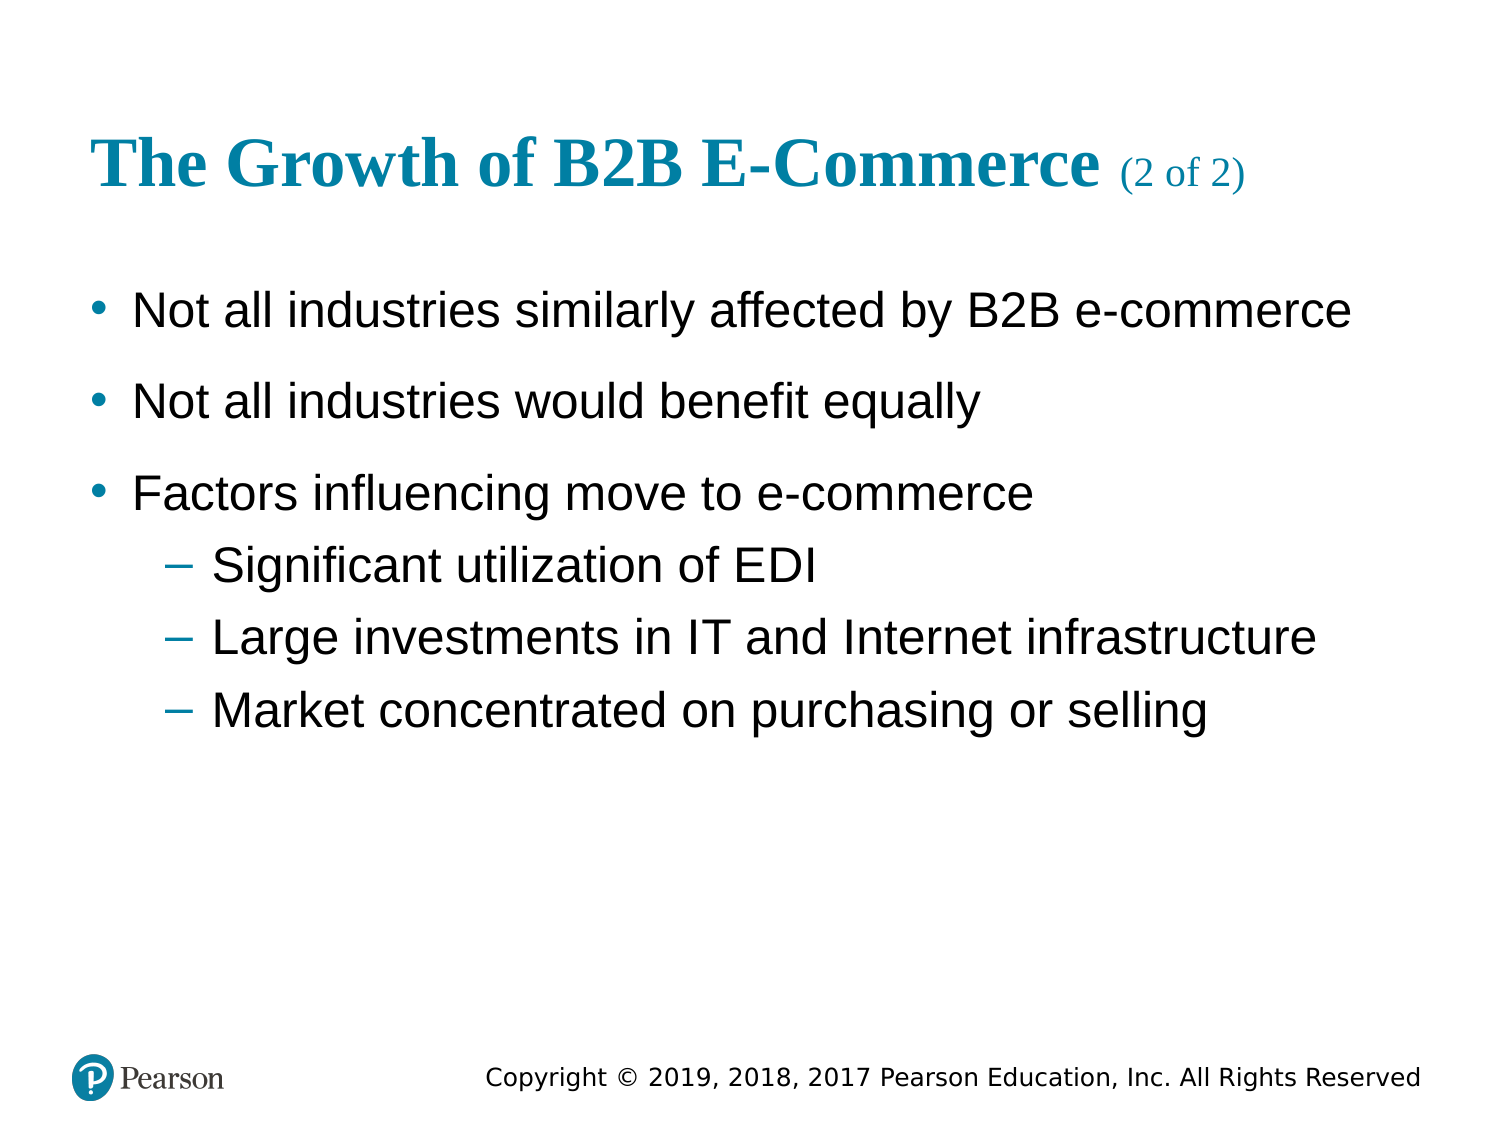

# The Growth of B2B E-Commerce (2 of 2)
Not all industries similarly affected by B2B e-commerce
Not all industries would benefit equally
Factors influencing move to e-commerce
Significant utilization of E D I
Large investments in I T and Internet infrastructure
Market concentrated on purchasing or selling